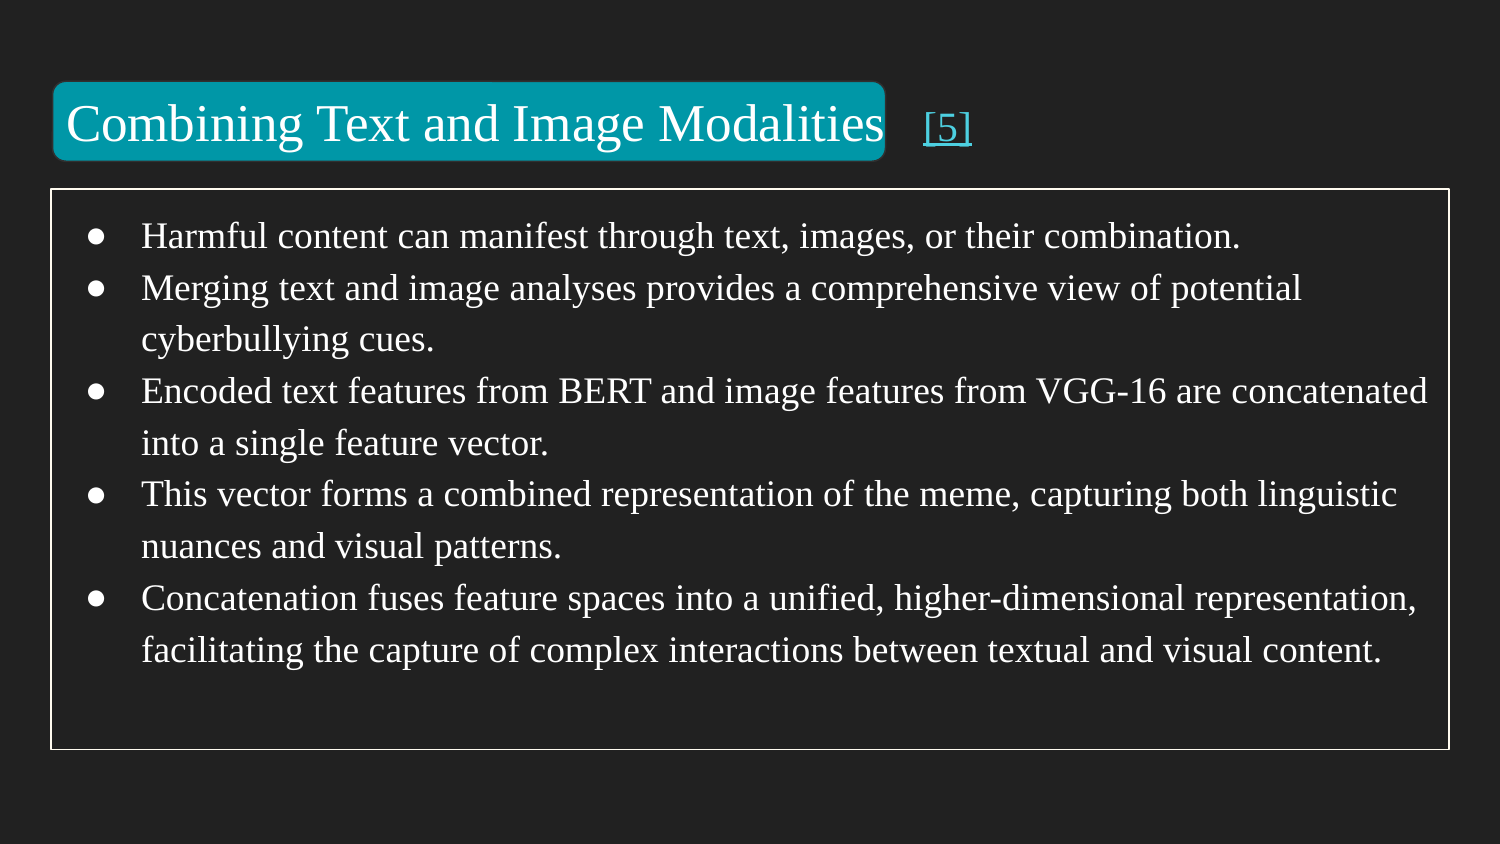

# Combining Text and Image Modalities   [5]

Harmful content can manifest through text, images, or their combination.
Merging text and image analyses provides a comprehensive view of potential cyberbullying cues.
Encoded text features from BERT and image features from VGG-16 are concatenated into a single feature vector.
This vector forms a combined representation of the meme, capturing both linguistic nuances and visual patterns.
Concatenation fuses feature spaces into a unified, higher-dimensional representation, facilitating the capture of complex interactions between textual and visual content.